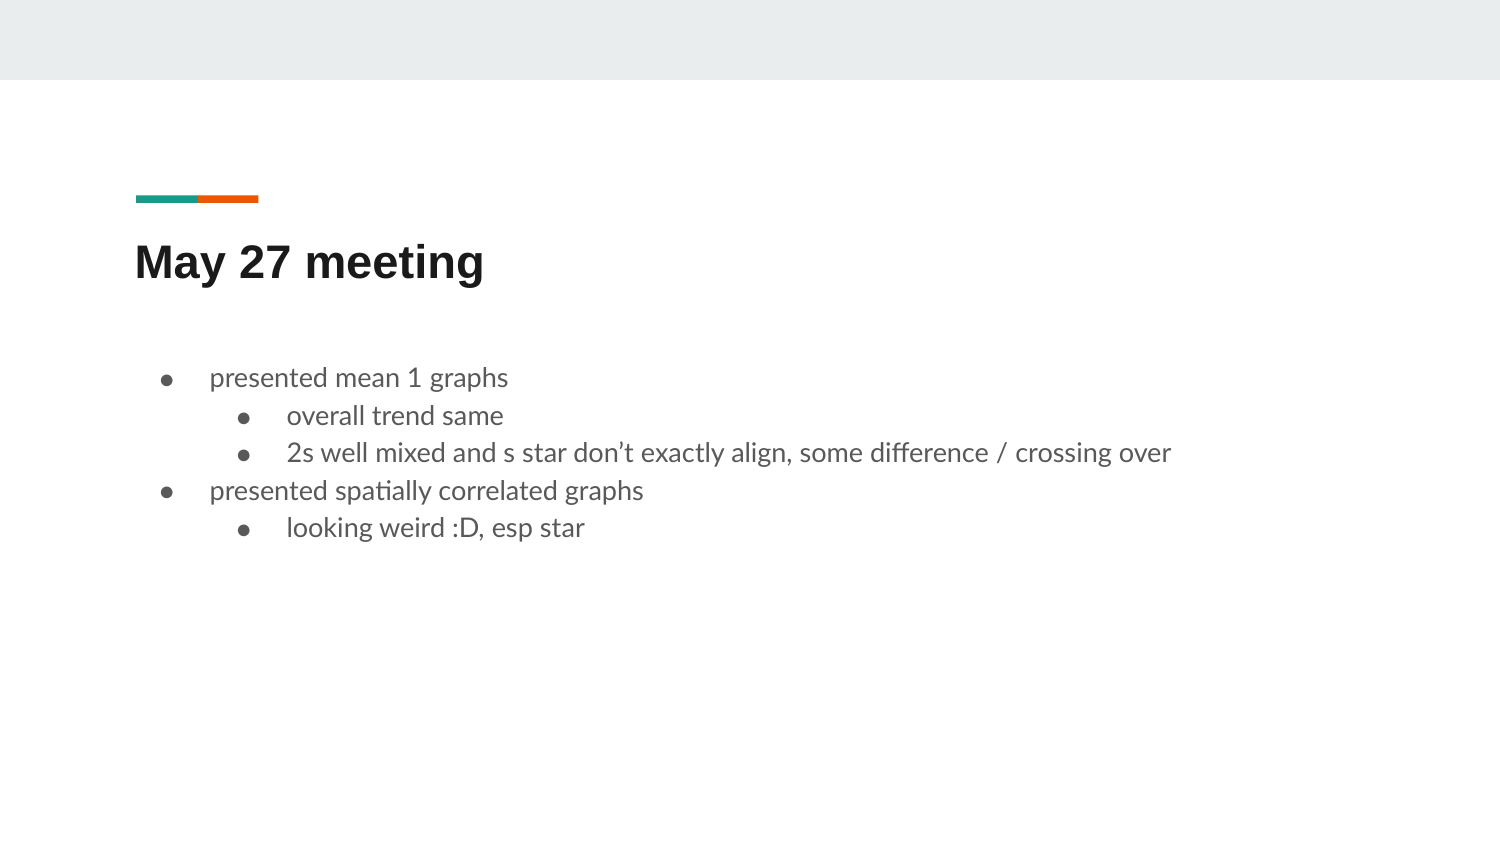

# May 27 meeting
presented mean 1 graphs
overall trend same
2s well mixed and s star don’t exactly align, some difference / crossing over
presented spatially correlated graphs
looking weird :D, esp star